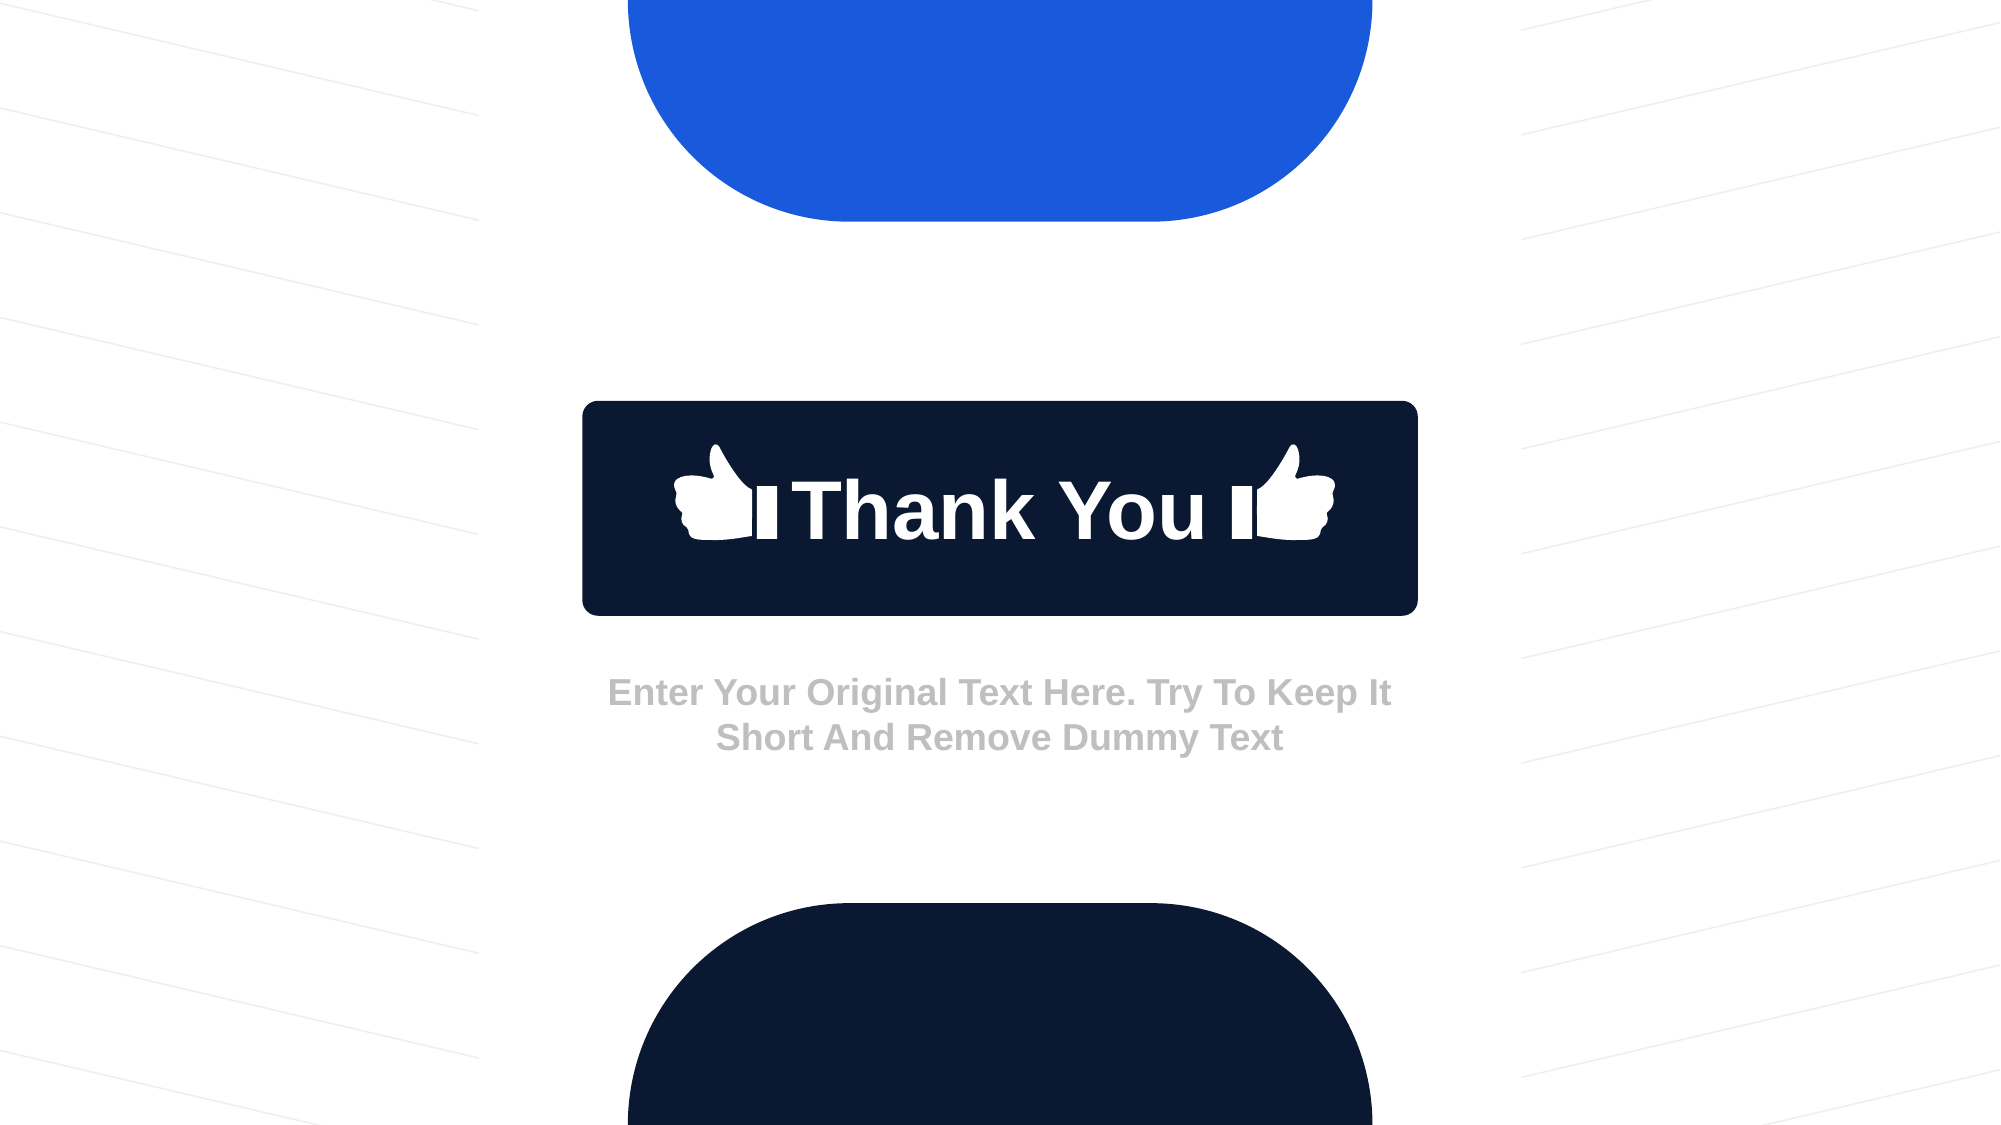

Thank You
Enter Your Original Text Here. Try To Keep It
Short And Remove Dummy Text